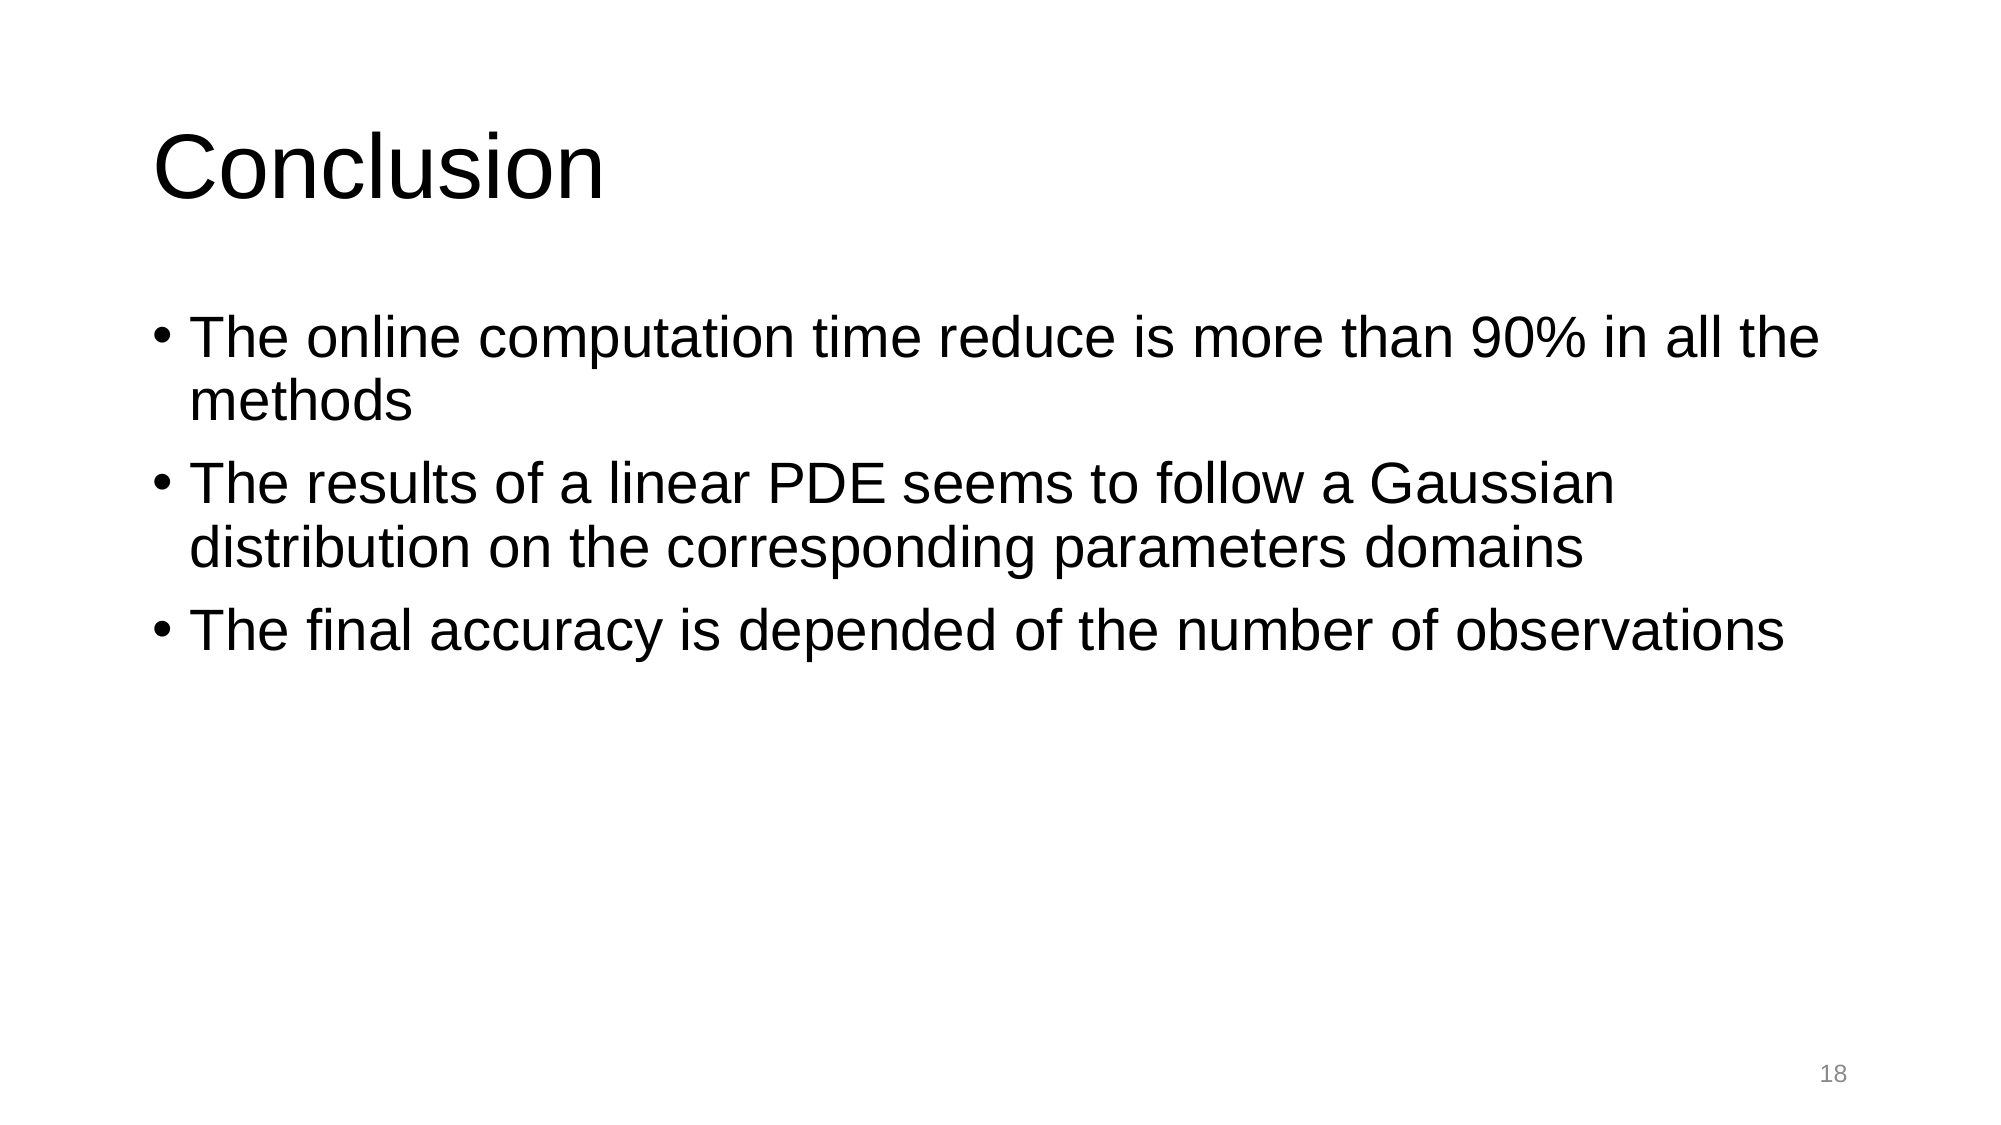

# Conclusion
The online computation time reduce is more than 90% in all the methods
The results of a linear PDE seems to follow a Gaussian distribution on the corresponding parameters domains
The final accuracy is depended of the number of observations
18